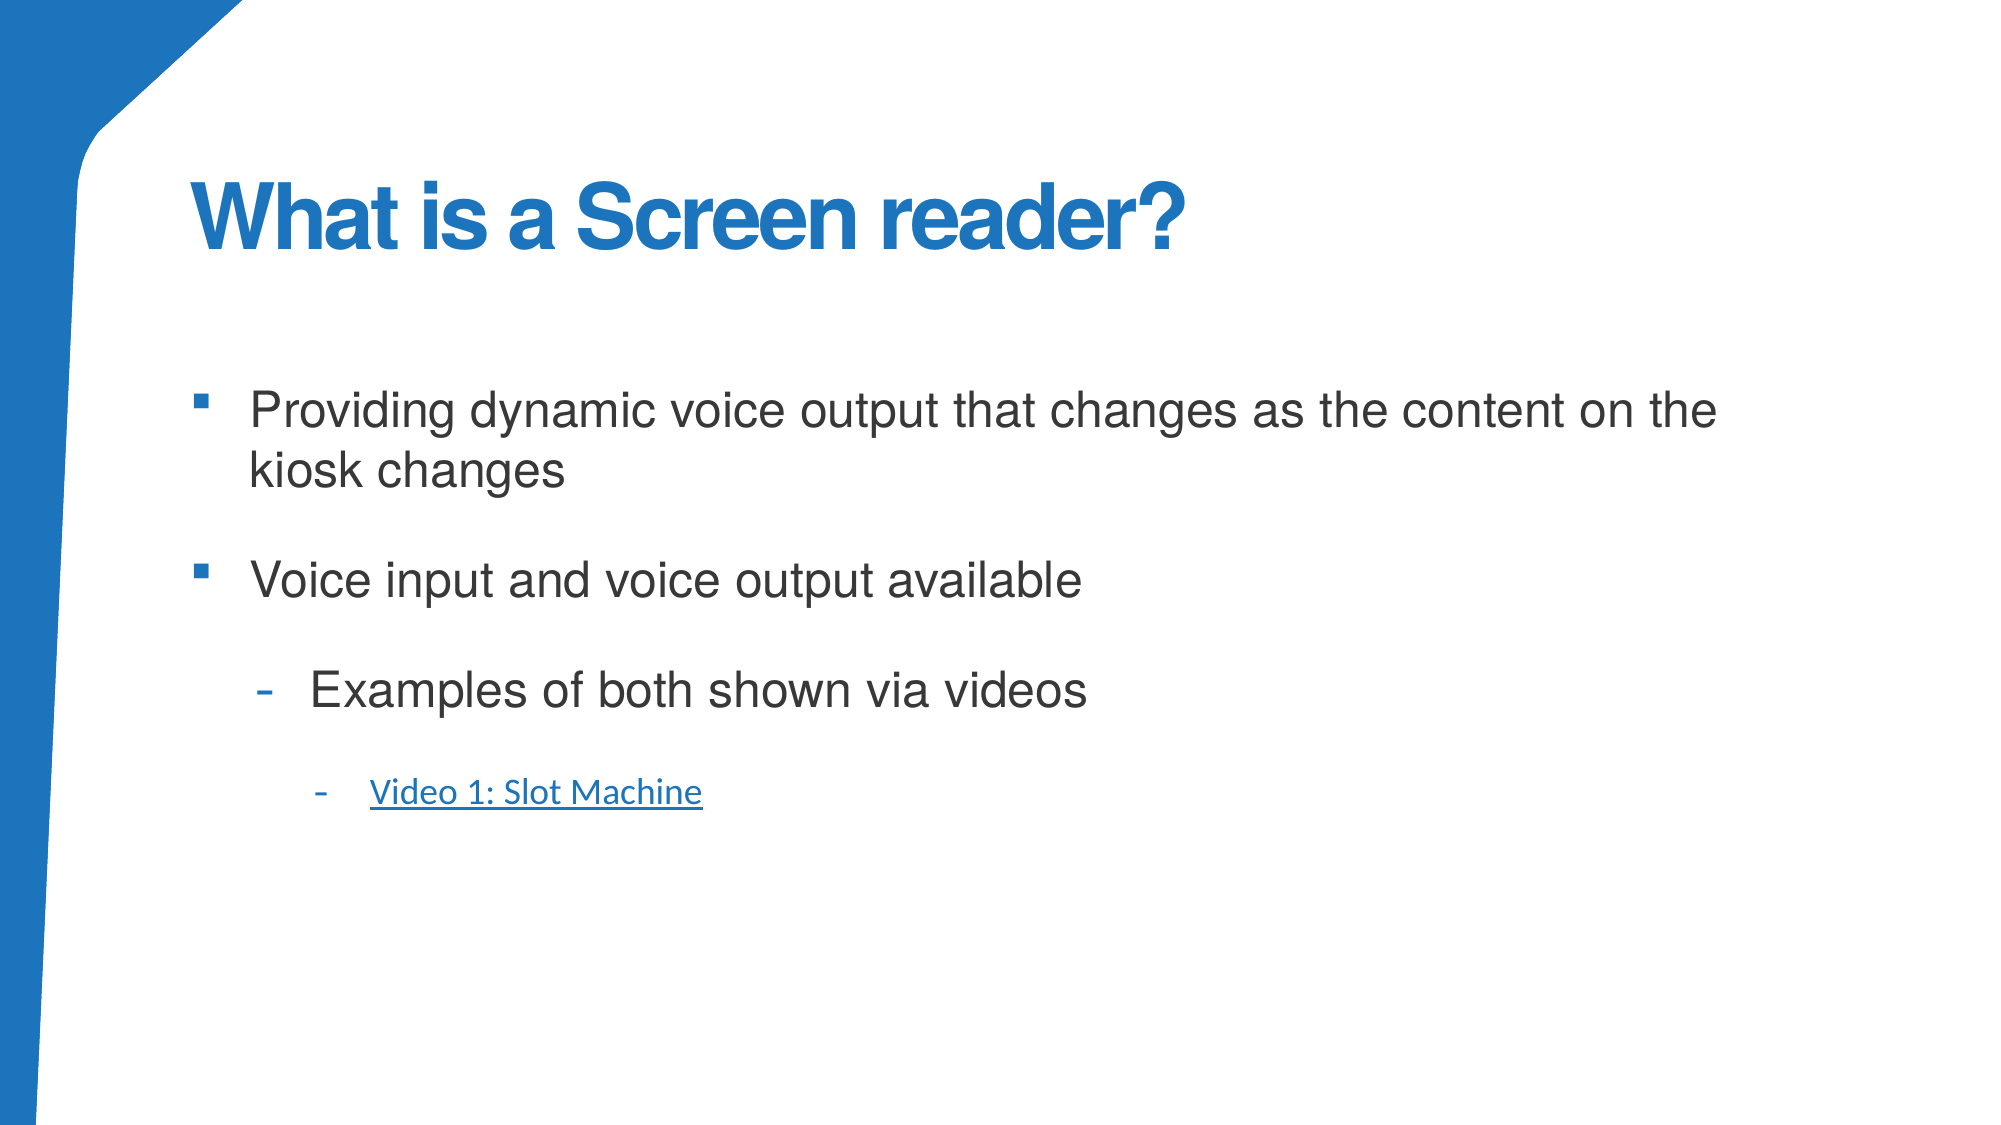

# What is a Screen reader?
Providing dynamic voice output that changes as the content on the kiosk changes
Voice input and voice output available
Examples of both shown via videos
Video 1: Slot Machine